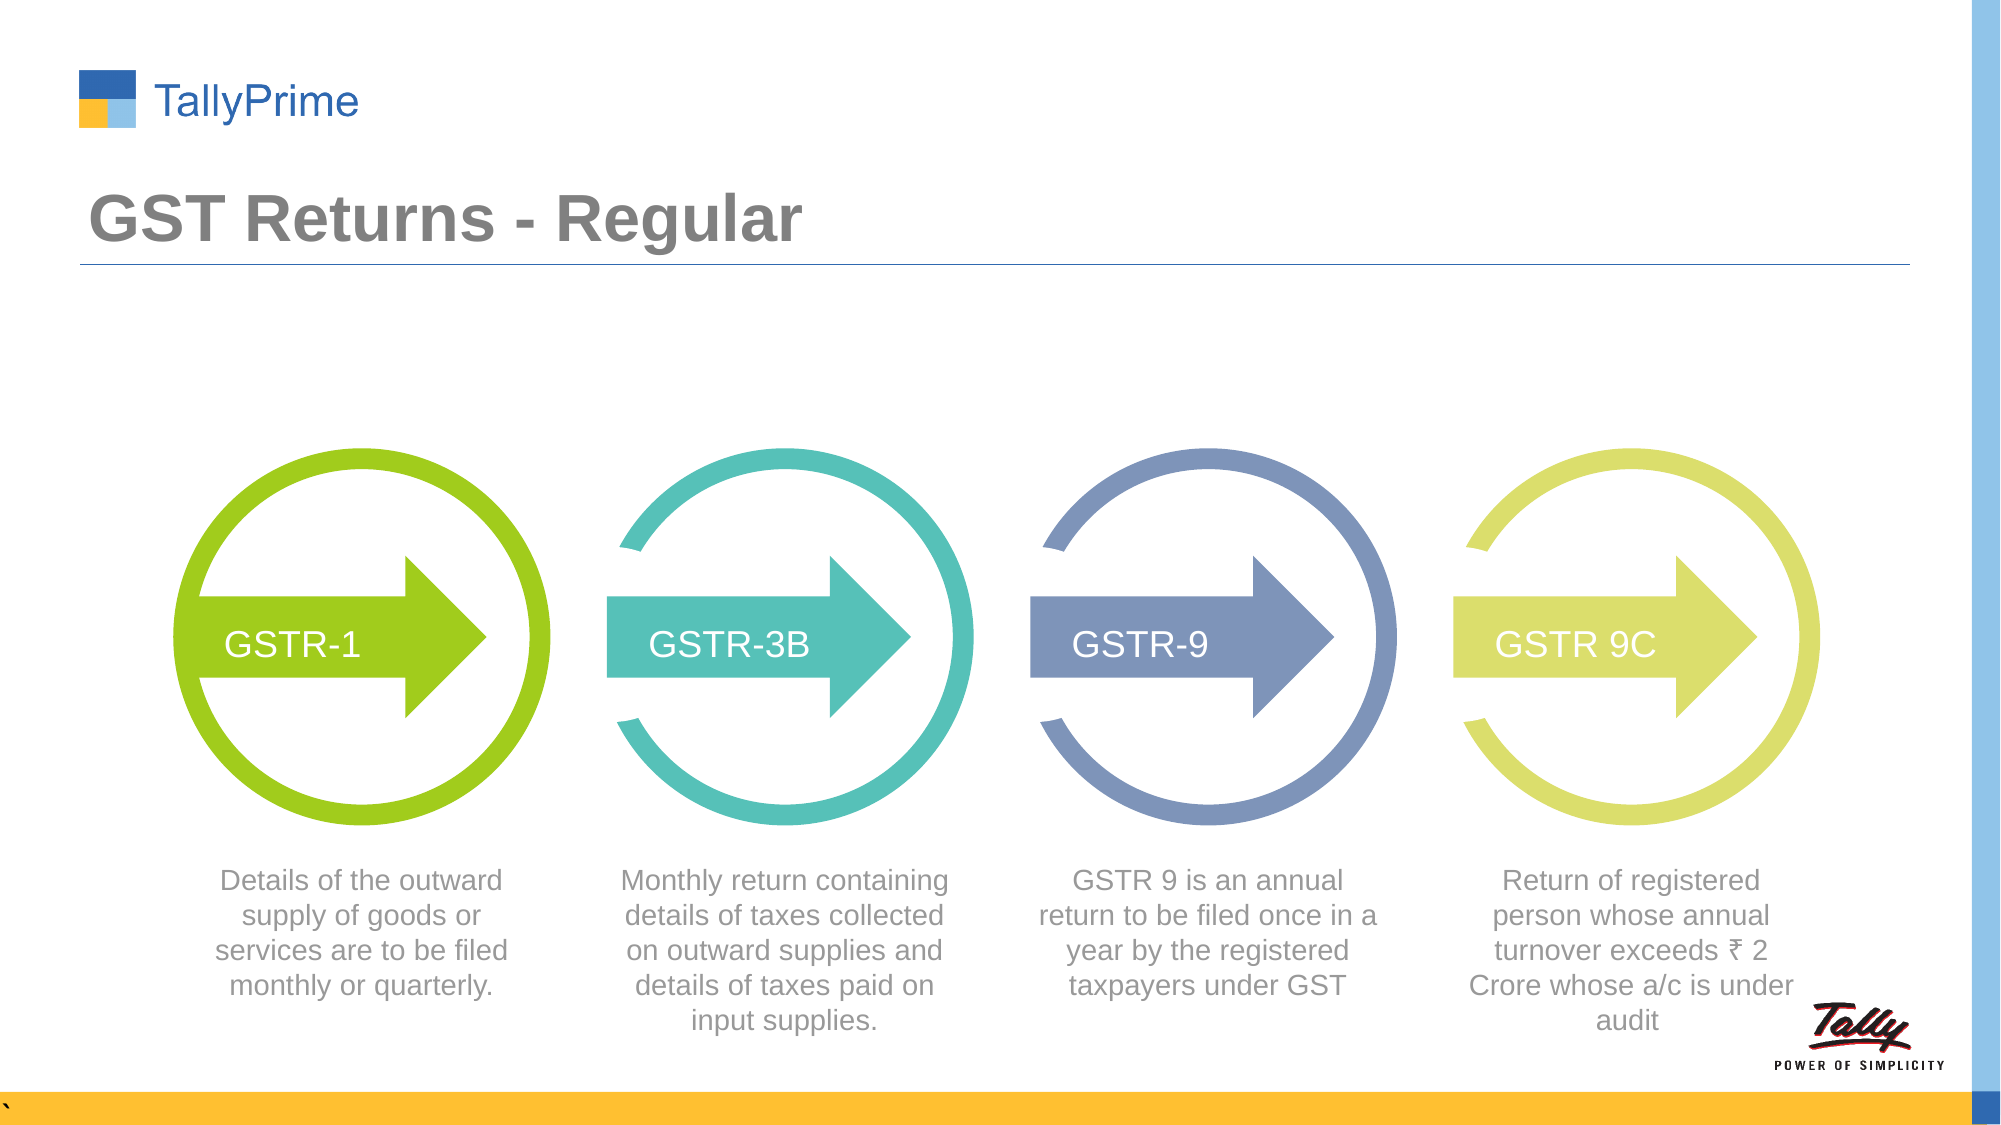

# GST Returns - Regular

Value of Supply – Goods / Service

GSTR-1

GSTR-3B

GSTR-9

GSTR 9C
Details of the outward supply of goods or services are to be filed monthly or quarterly.
Monthly return containing details of taxes collected on outward supplies and details of taxes paid on input supplies.
GSTR 9 is an annual return to be filed once in a year by the registered taxpayers under GST
Return of registered person whose annual turnover exceeds ₹ 2 Crore whose a/c is under audit